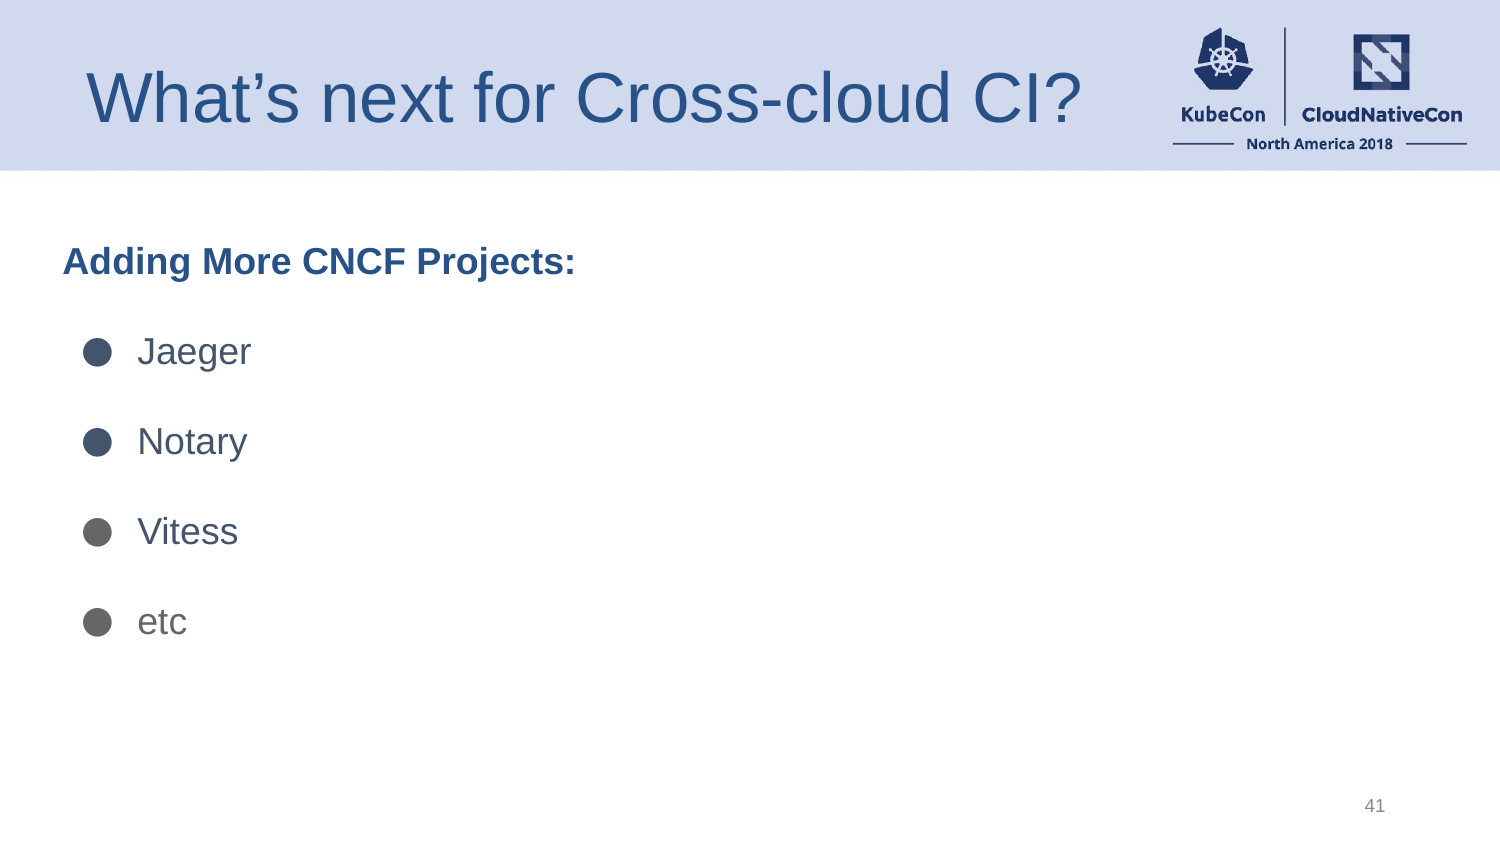

# What’s next for Cross-cloud CI?
Adding More CNCF Projects:

Jaeger

Notary

Vitess

etc

41